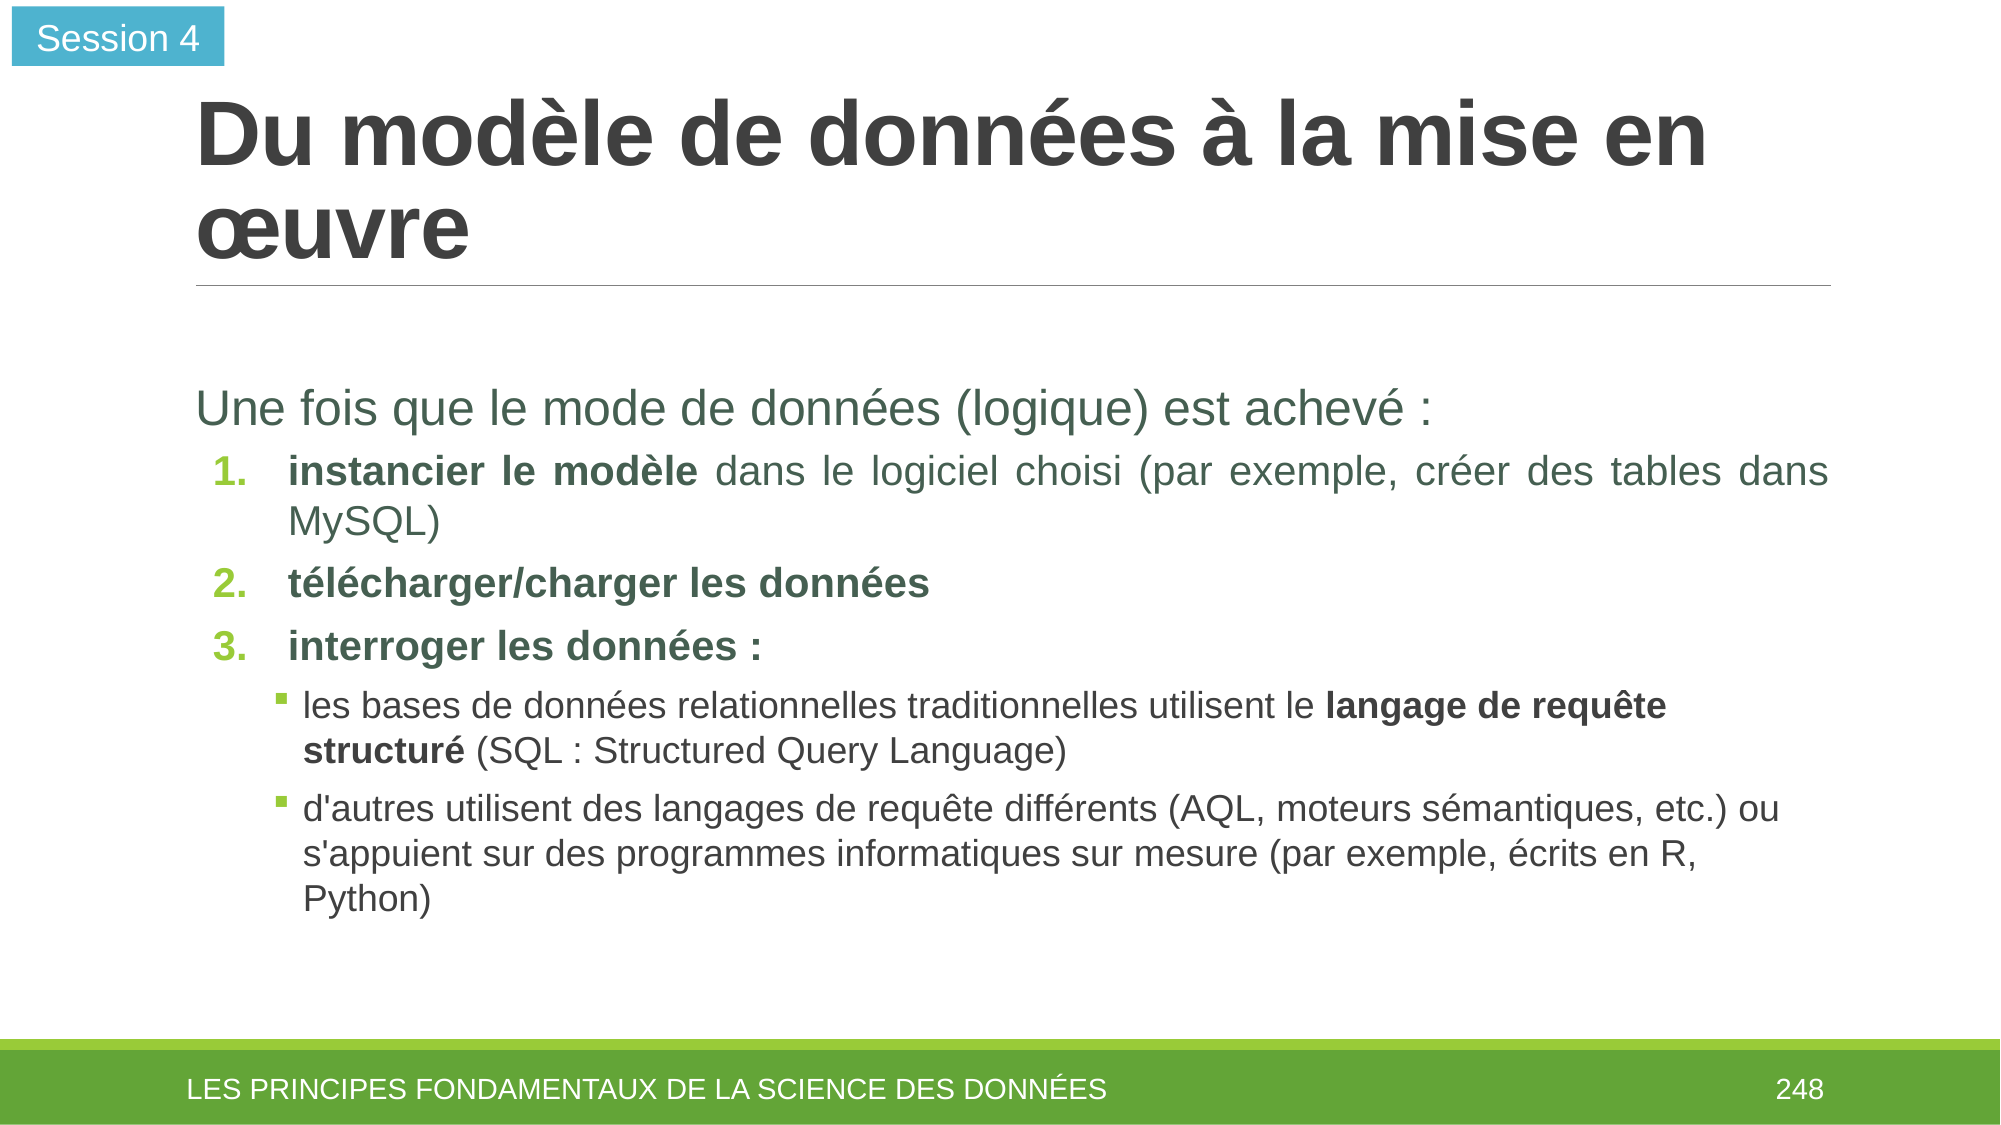

Session 4
# Du modèle de données à la mise en œuvre
Une fois que le mode de données (logique) est achevé :
instancier le modèle dans le logiciel choisi (par exemple, créer des tables dans MySQL)
télécharger/charger les données
interroger les données :
les bases de données relationnelles traditionnelles utilisent le langage de requête structuré (SQL : Structured Query Language)
d'autres utilisent des langages de requête différents (AQL, moteurs sémantiques, etc.) ou s'appuient sur des programmes informatiques sur mesure (par exemple, écrits en R, Python)
LES PRINCIPES FONDAMENTAUX DE LA SCIENCE DES DONNÉES
248